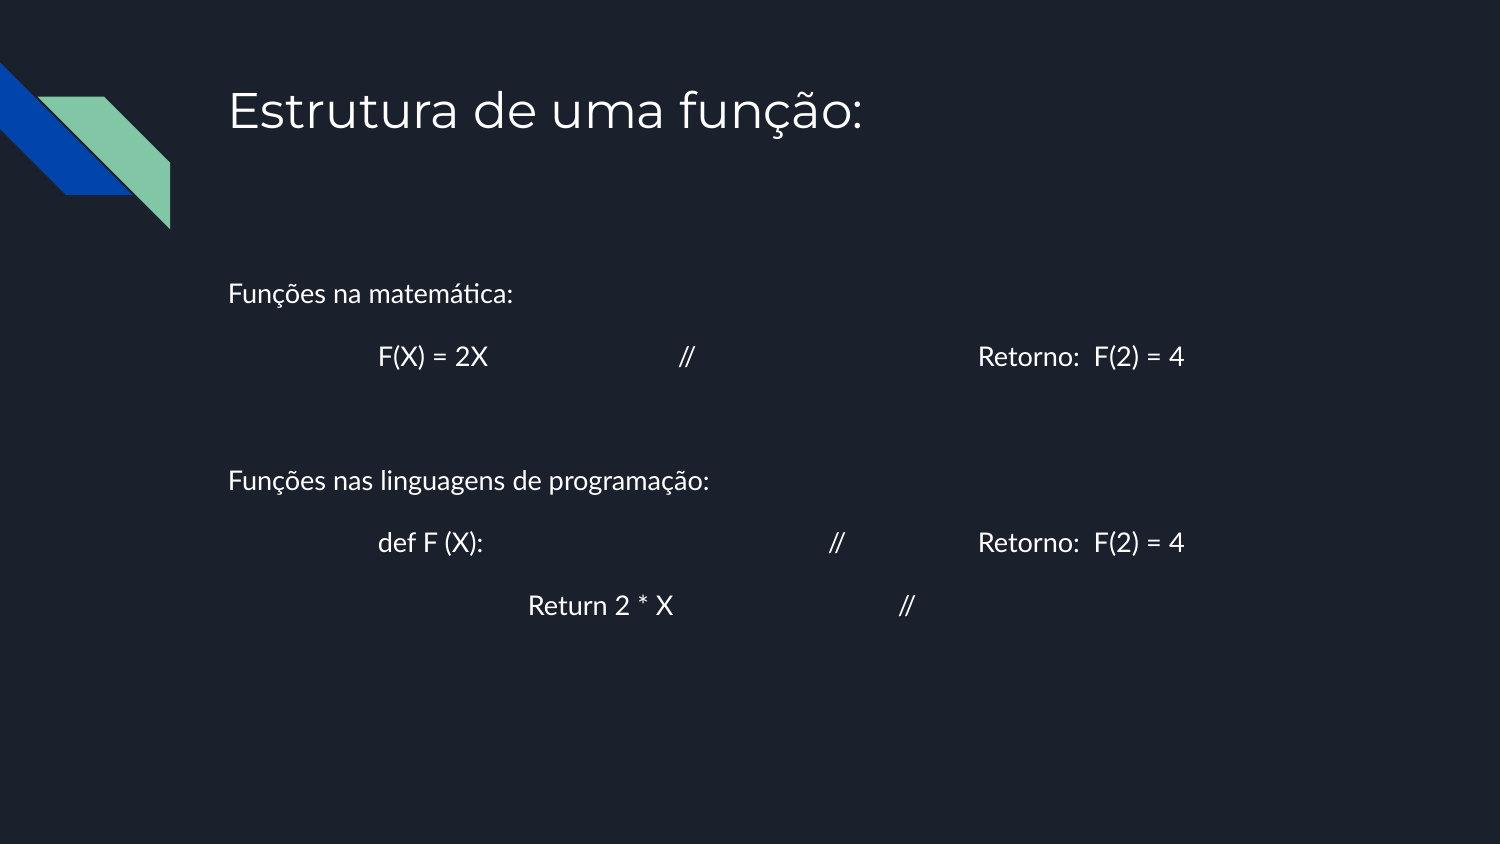

# Estrutura de uma função:
Funções na matemática:
	F(X) = 2X		//		Retorno:  F(2) = 4

Funções nas linguagens de programação:
	def F (X):			//	Retorno:  F(2) = 4
		Return 2 * X 	          //